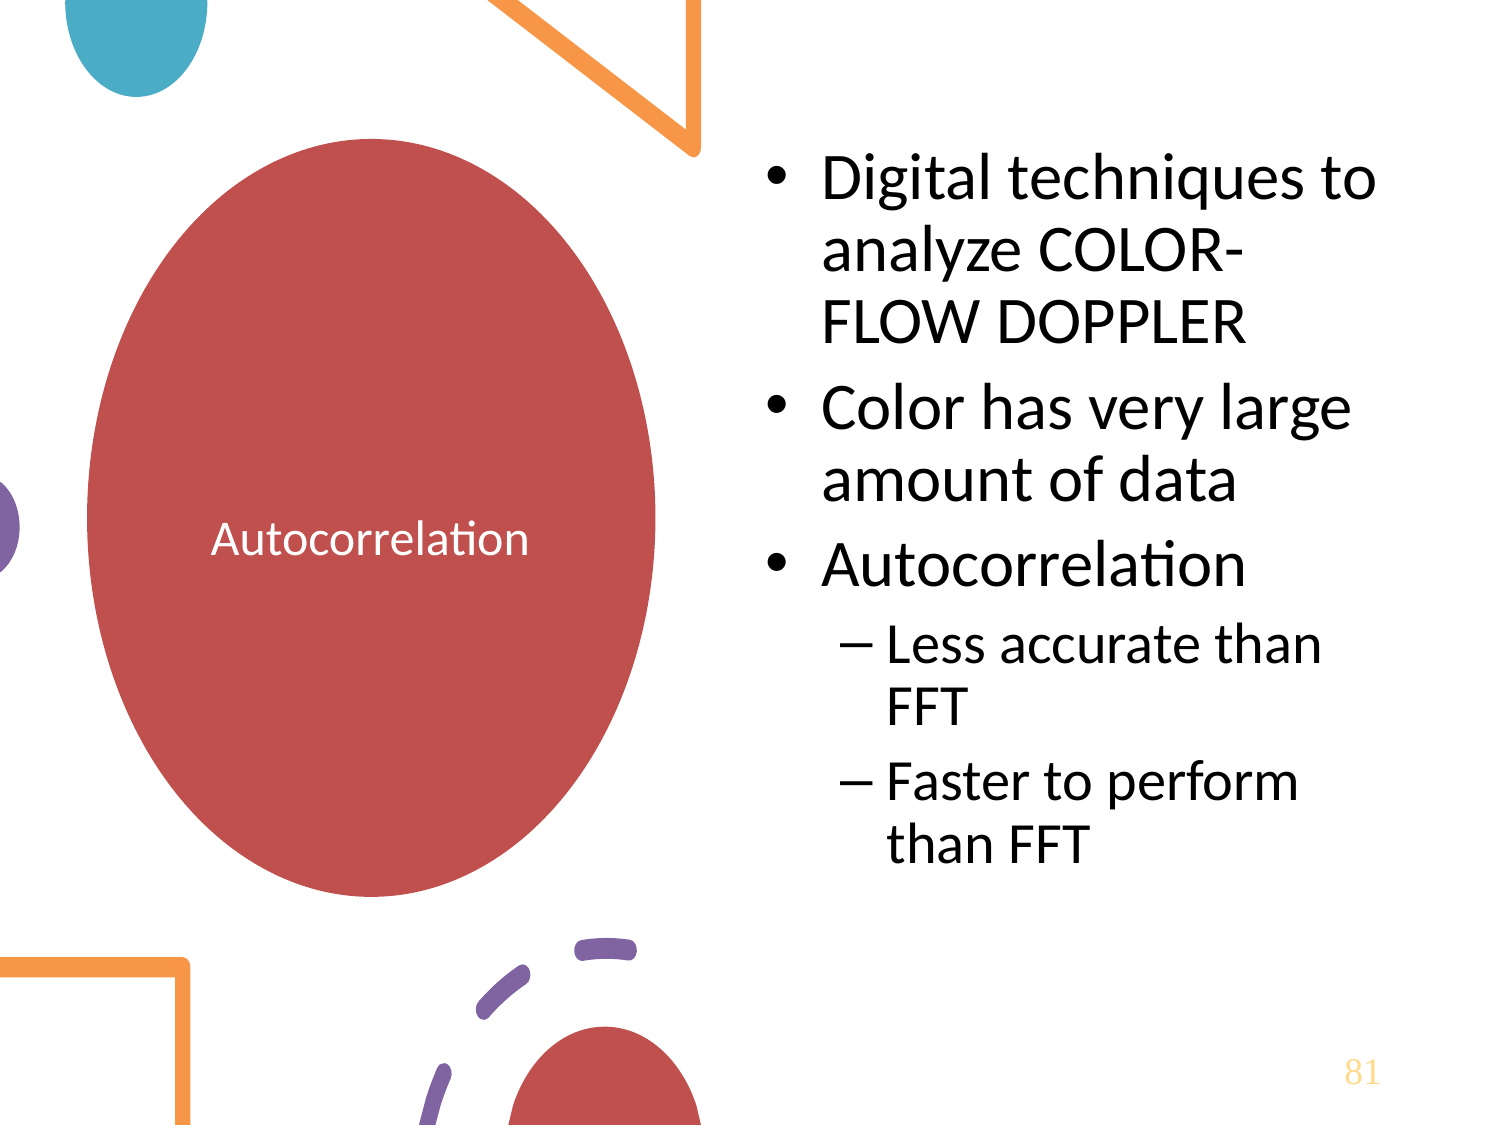

Digital techniques to analyze COLOR-FLOW DOPPLER
Color has very large amount of data
Autocorrelation
Less accurate than FFT
Faster to perform than FFT

# Autocorrelation

81